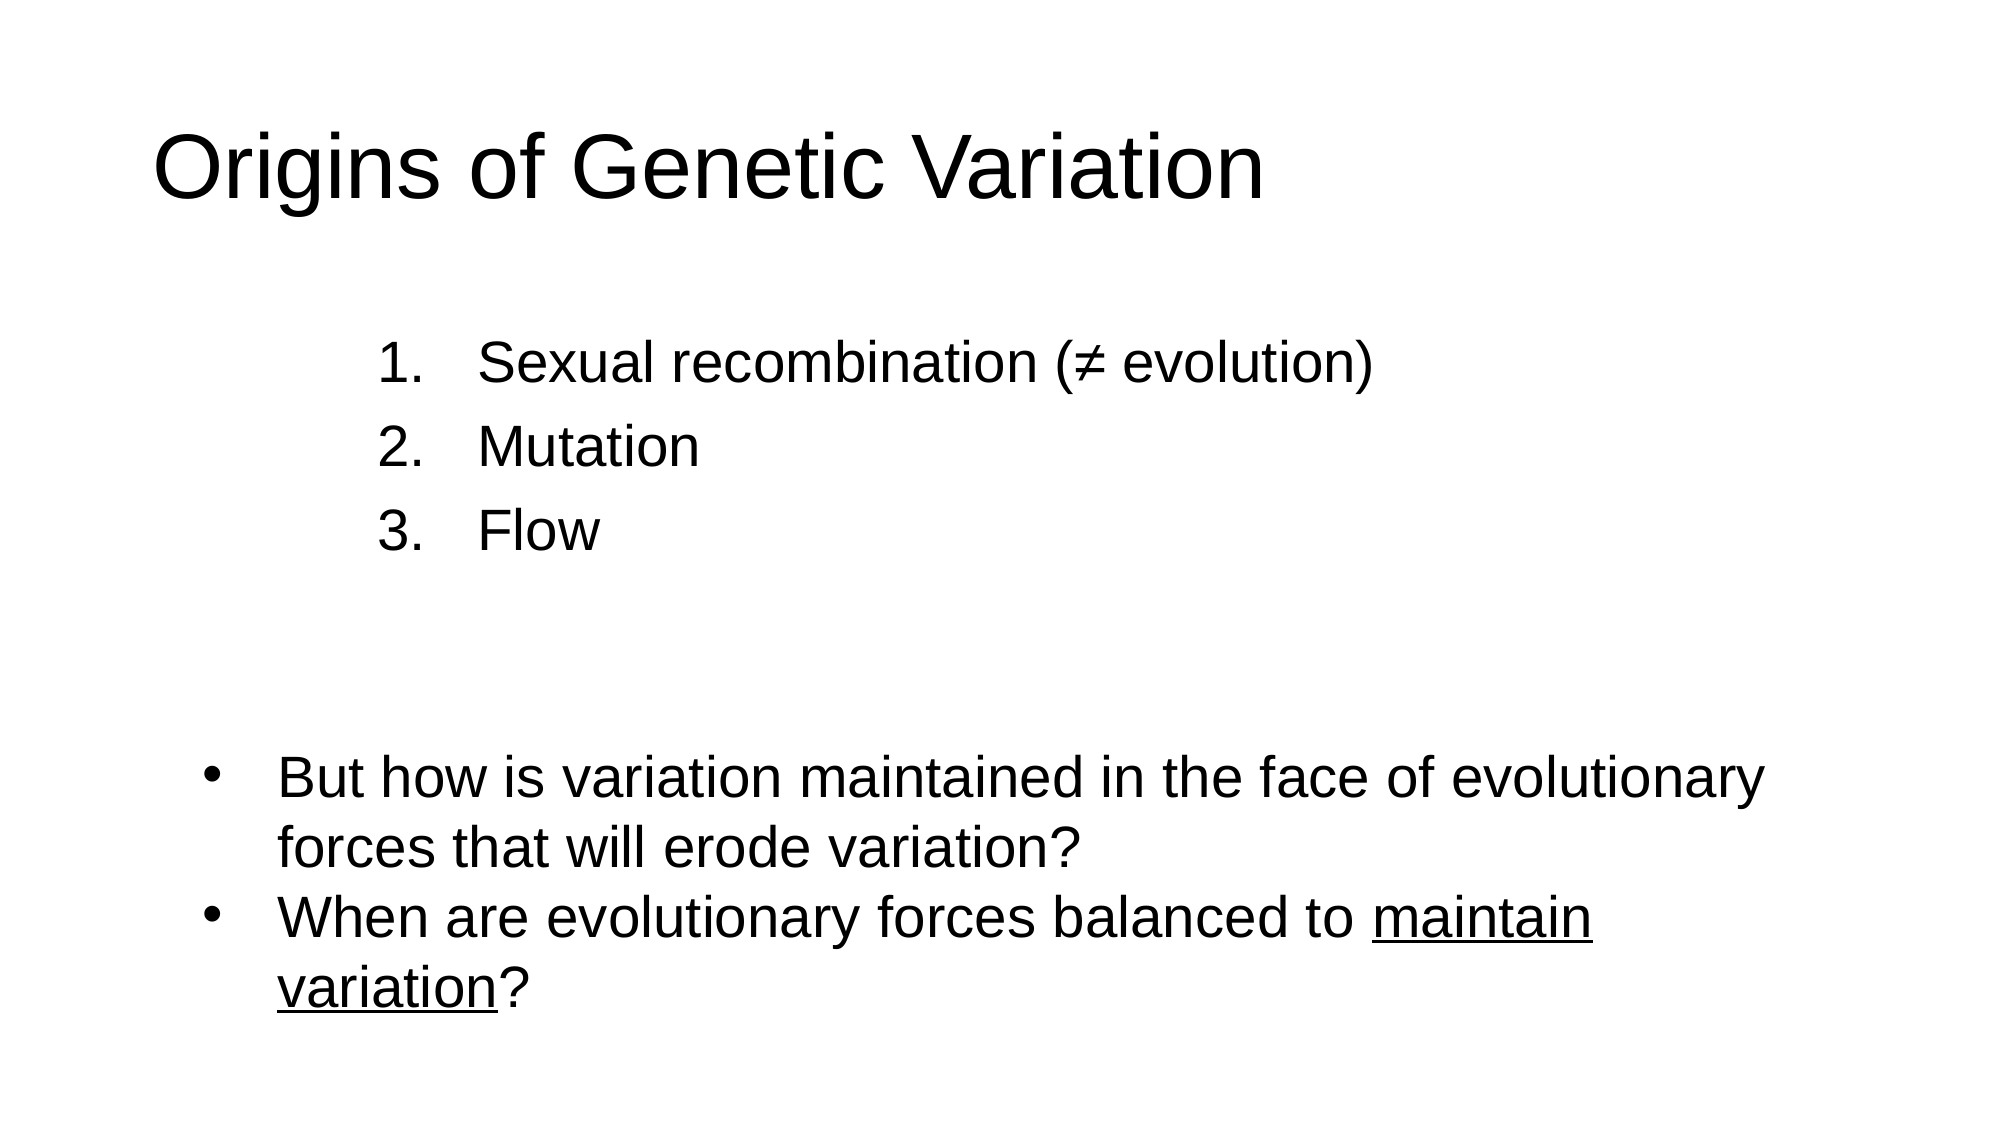

# Origins of Genetic Variation
Sexual recombination (≠ evolution)
Mutation
Flow
But how is variation maintained in the face of evolutionary forces that will erode variation?
When are evolutionary forces balanced to maintain variation?